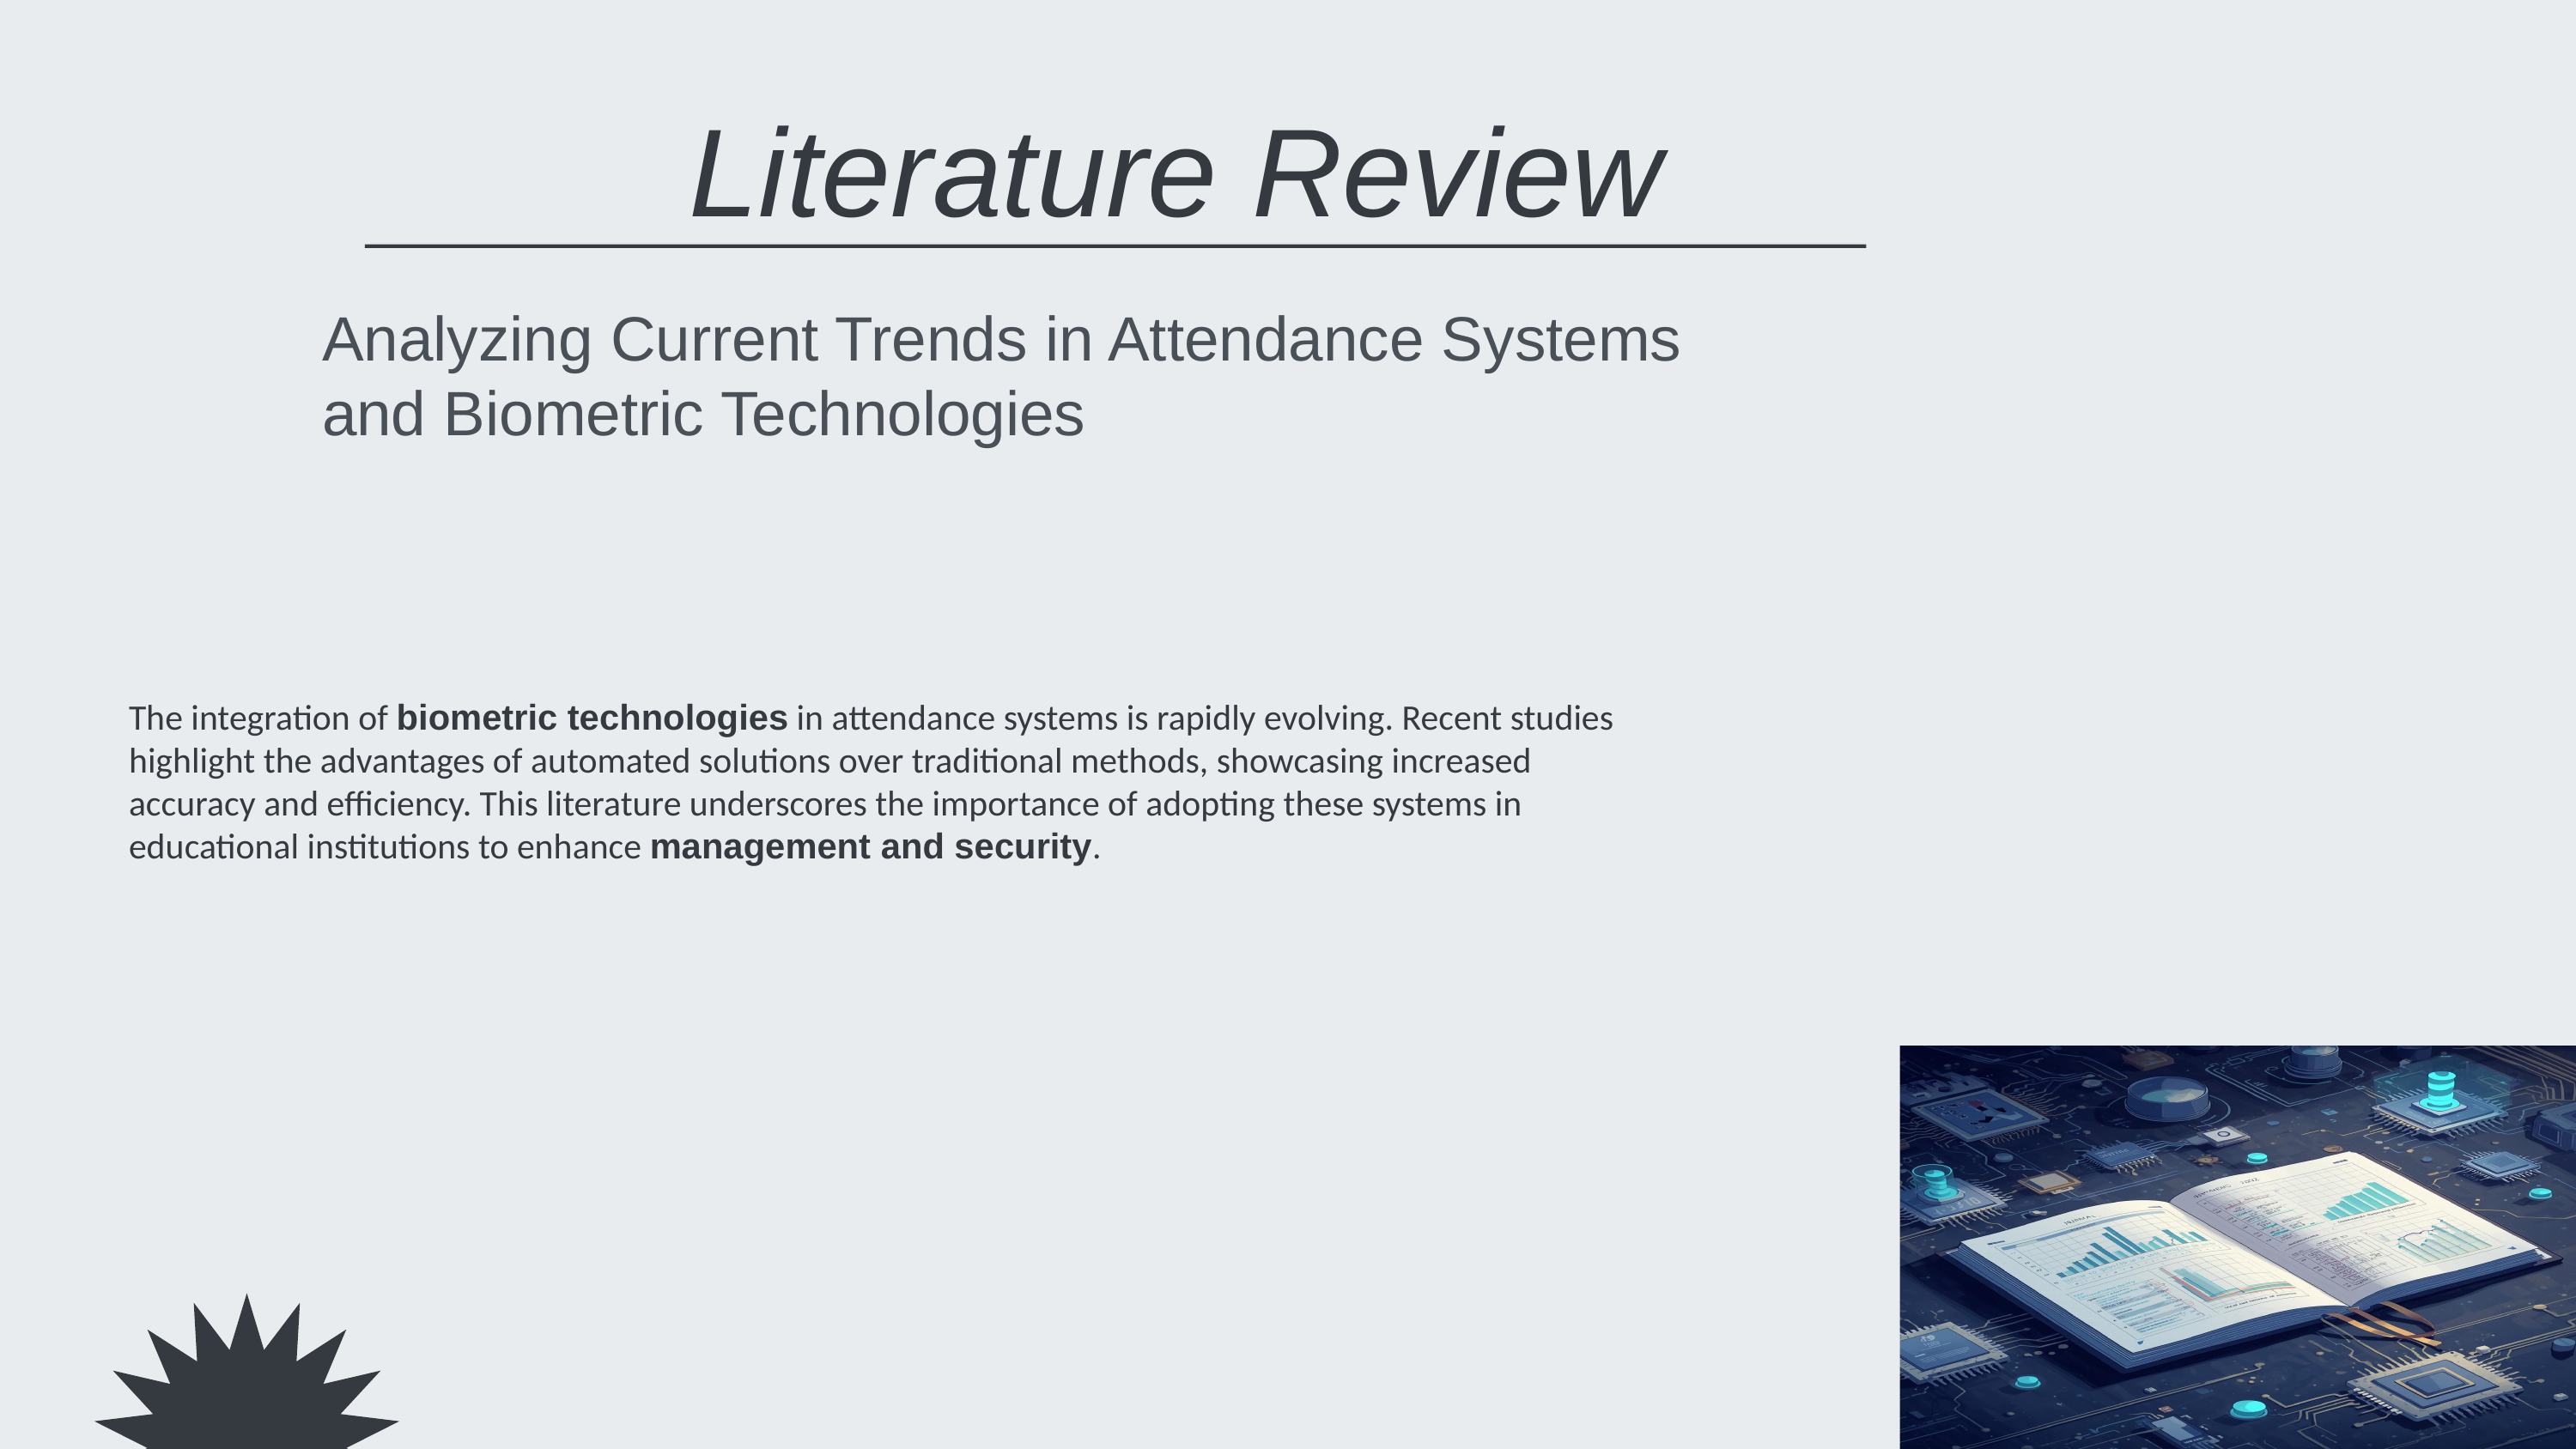

Literature Review

Analyzing Current Trends in Attendance Systems and Biometric Technologies
The integration of biometric technologies in attendance systems is rapidly evolving. Recent studies highlight the advantages of automated solutions over traditional methods, showcasing increased accuracy and efficiency. This literature underscores the importance of adopting these systems in educational institutions to enhance management and security.